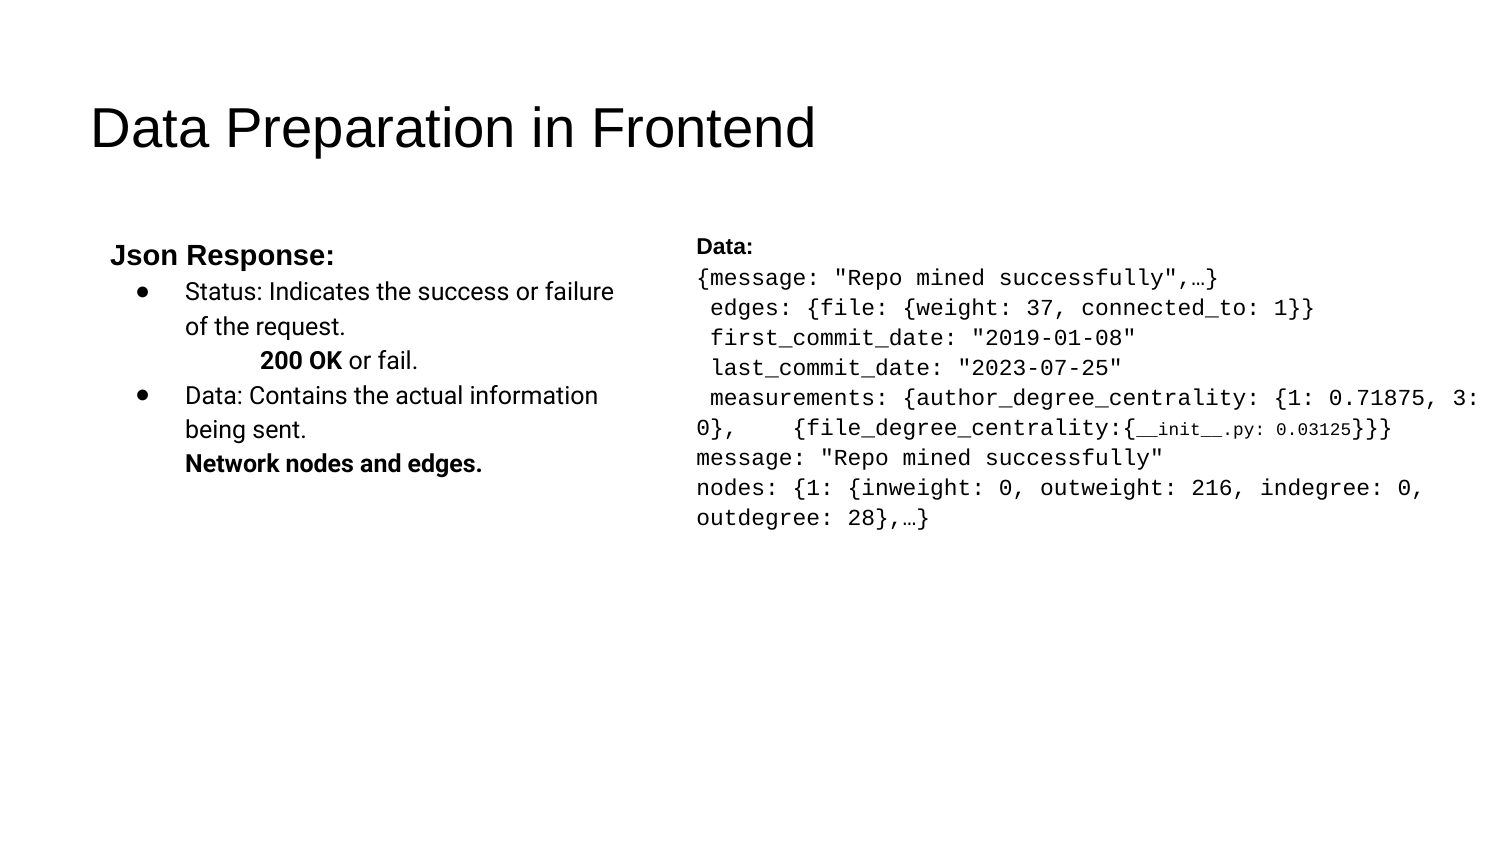

# Data Preparation in Frontend
Json Response:
Status: Indicates the success or failure of the request.
200 OK or fail.
Data: Contains the actual information being sent.
Network nodes and edges.

Data:
{message: "Repo mined successfully",…}
 edges: {file: {weight: 37, connected_to: 1}}
 first_commit_date: "2019-01-08"
 last_commit_date: "2023-07-25"
 measurements: {author_degree_centrality: {1: 0.71875, 3: 0},    {file_degree_centrality:{__init__.py: 0.03125}}}
message: "Repo mined successfully"
nodes: {1: {inweight: 0, outweight: 216, indegree: 0, outdegree: 28},…}